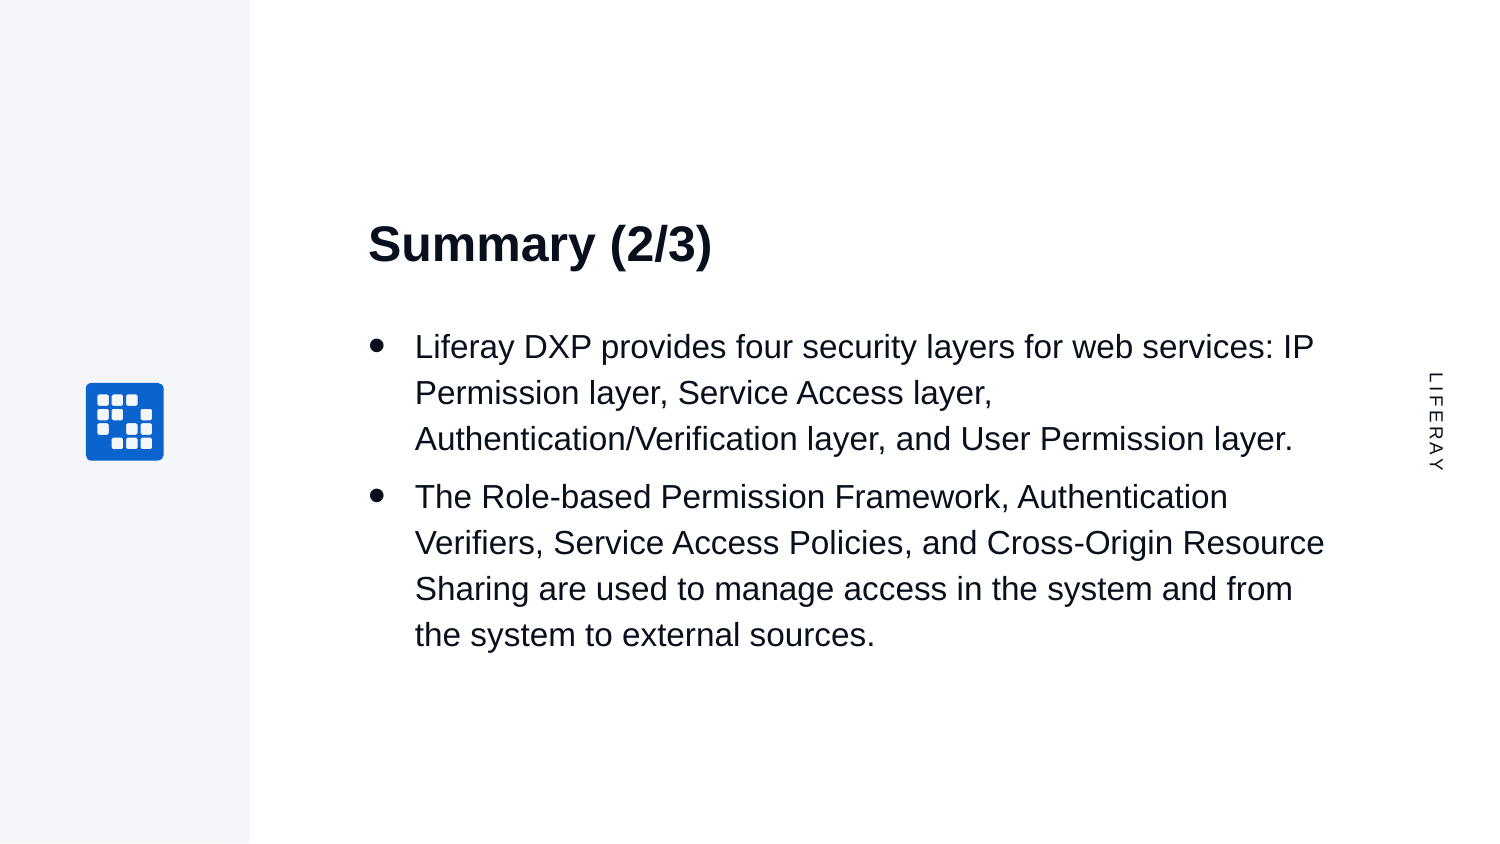

# Summary (2/3)
Liferay DXP provides four security layers for web services: IP Permission layer, Service Access layer, Authentication/Verification layer, and User Permission layer.
The Role-based Permission Framework, Authentication Verifiers, Service Access Policies, and Cross-Origin Resource Sharing are used to manage access in the system and from the system to external sources.